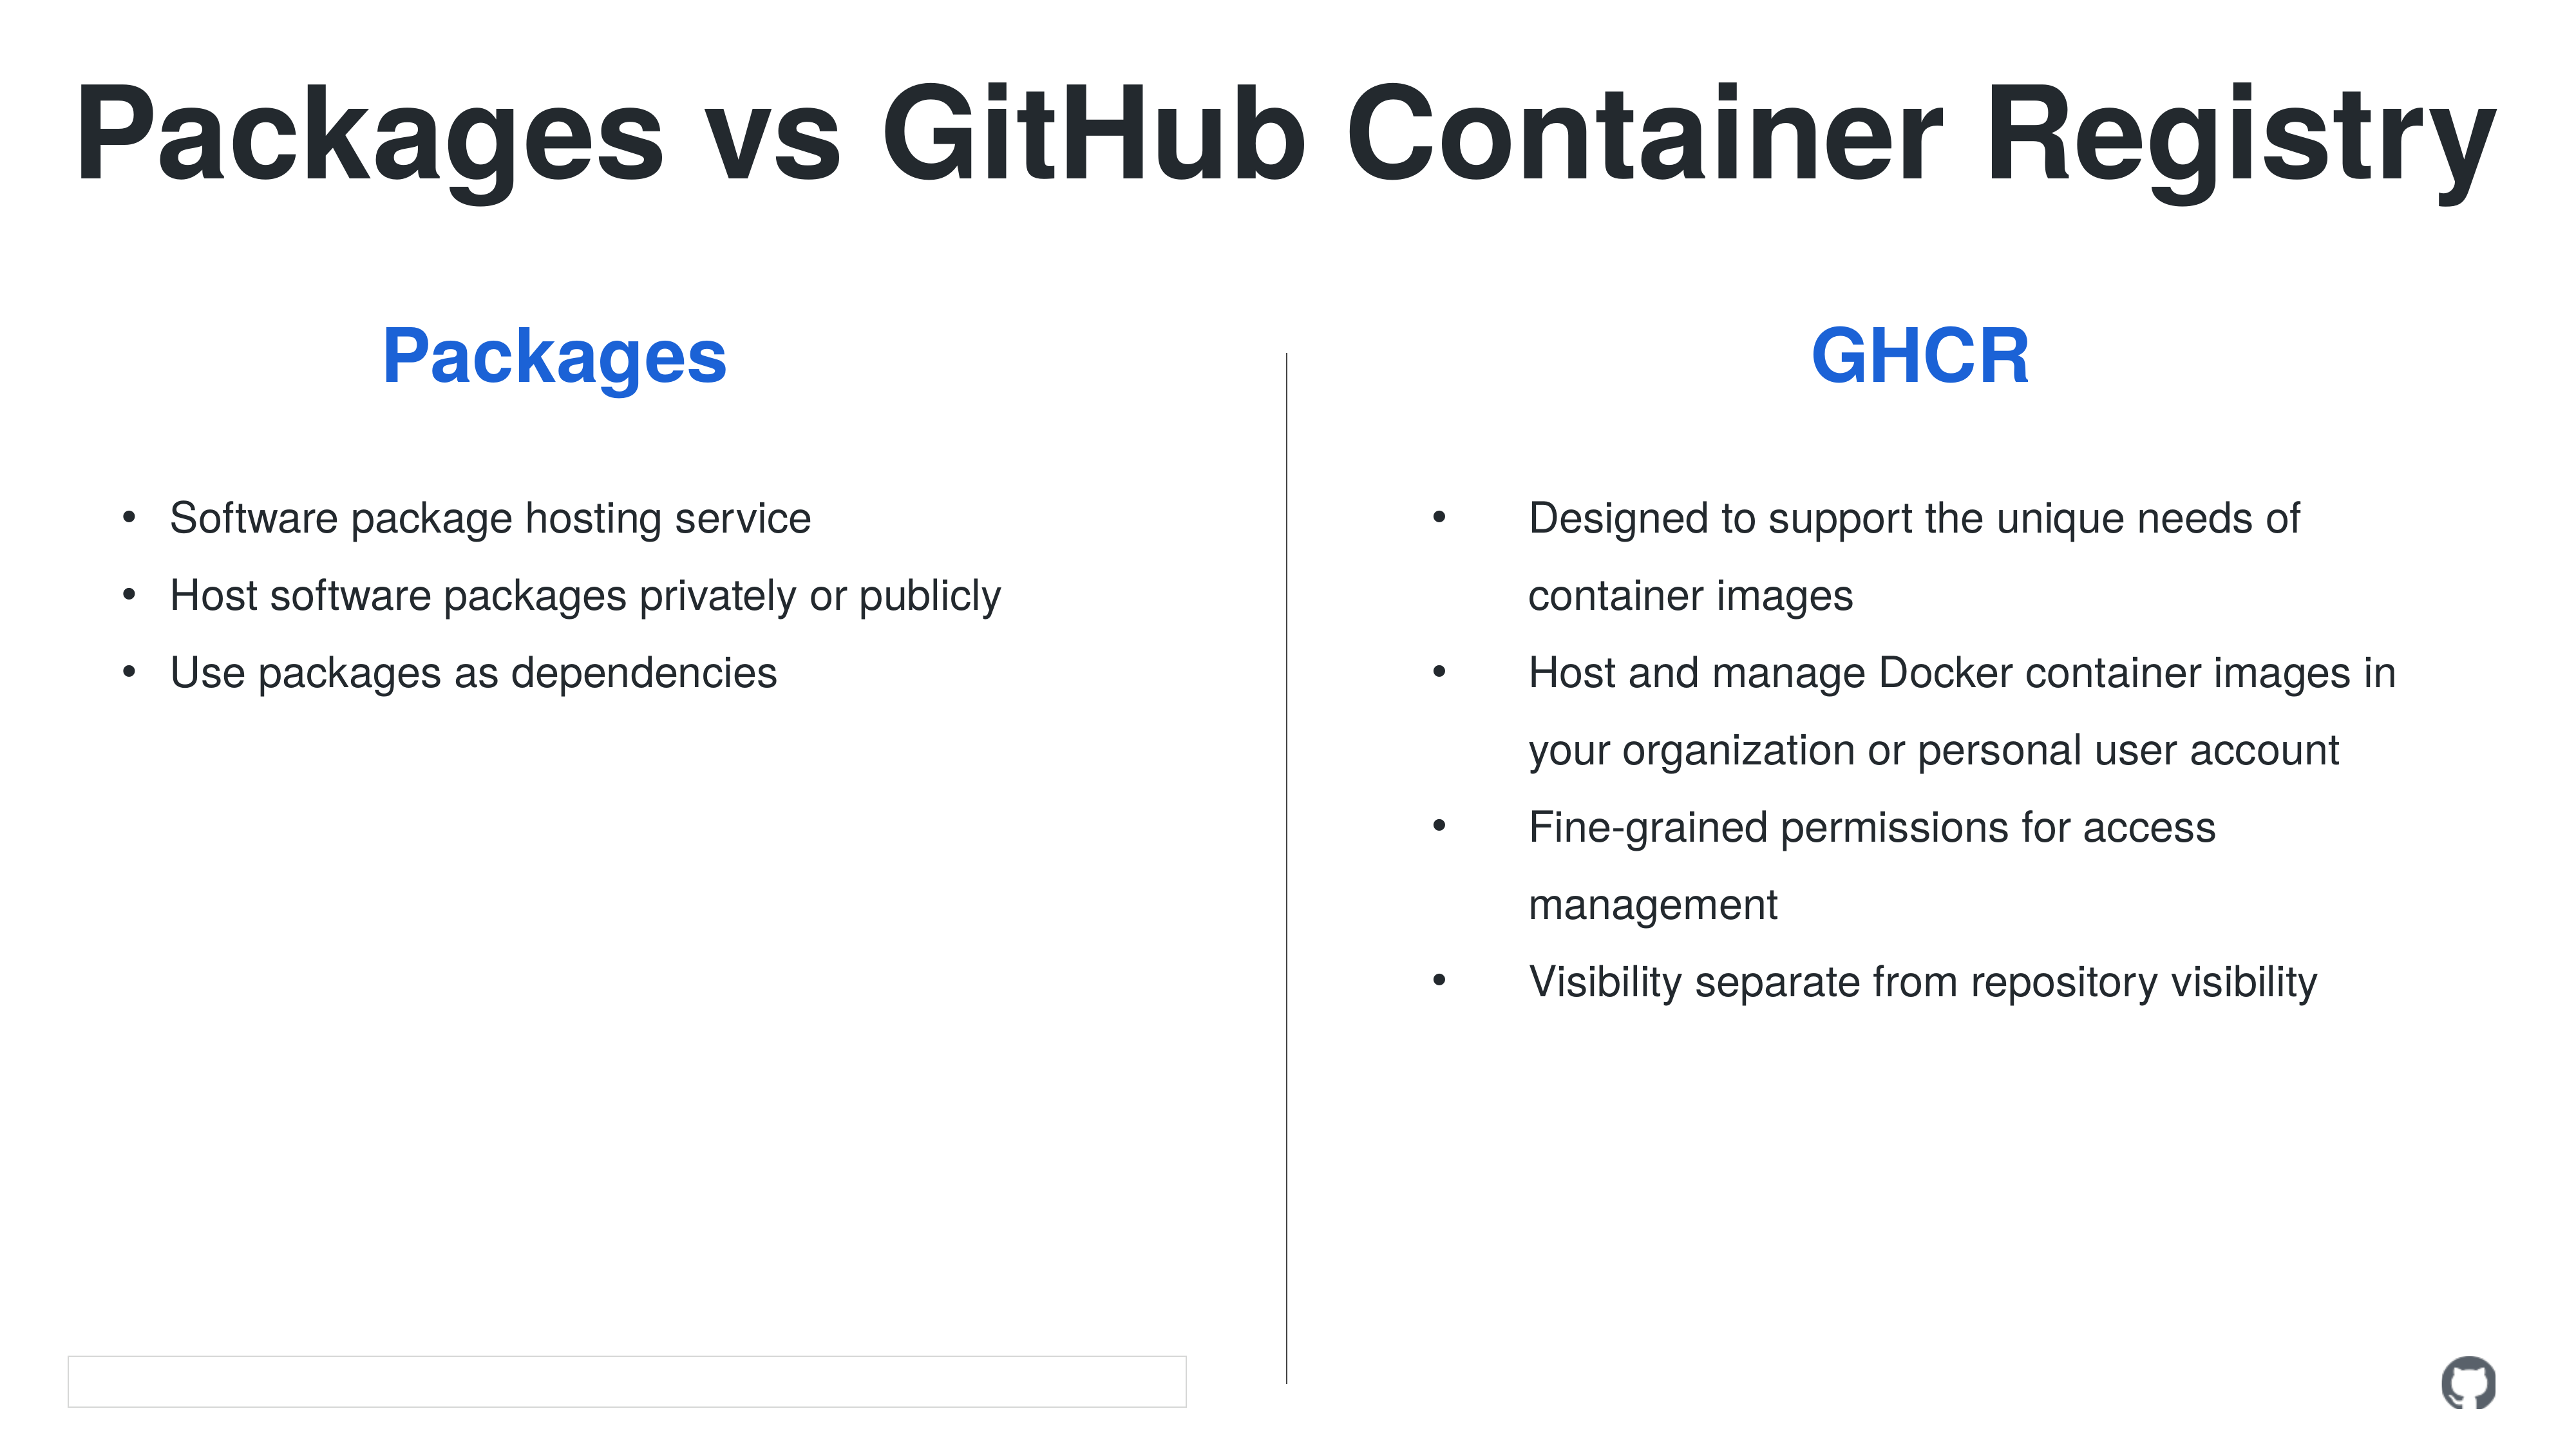

Packages vs GitHub Container Registry

Packages
GHCR
Software package hosting service
Host software packages privately or publicly
Use packages as dependencies

Designed to support the unique needs of container images
Host and manage Docker container images in your organization or personal user account
Fine-grained permissions for access management
Visibility separate from repository visibility